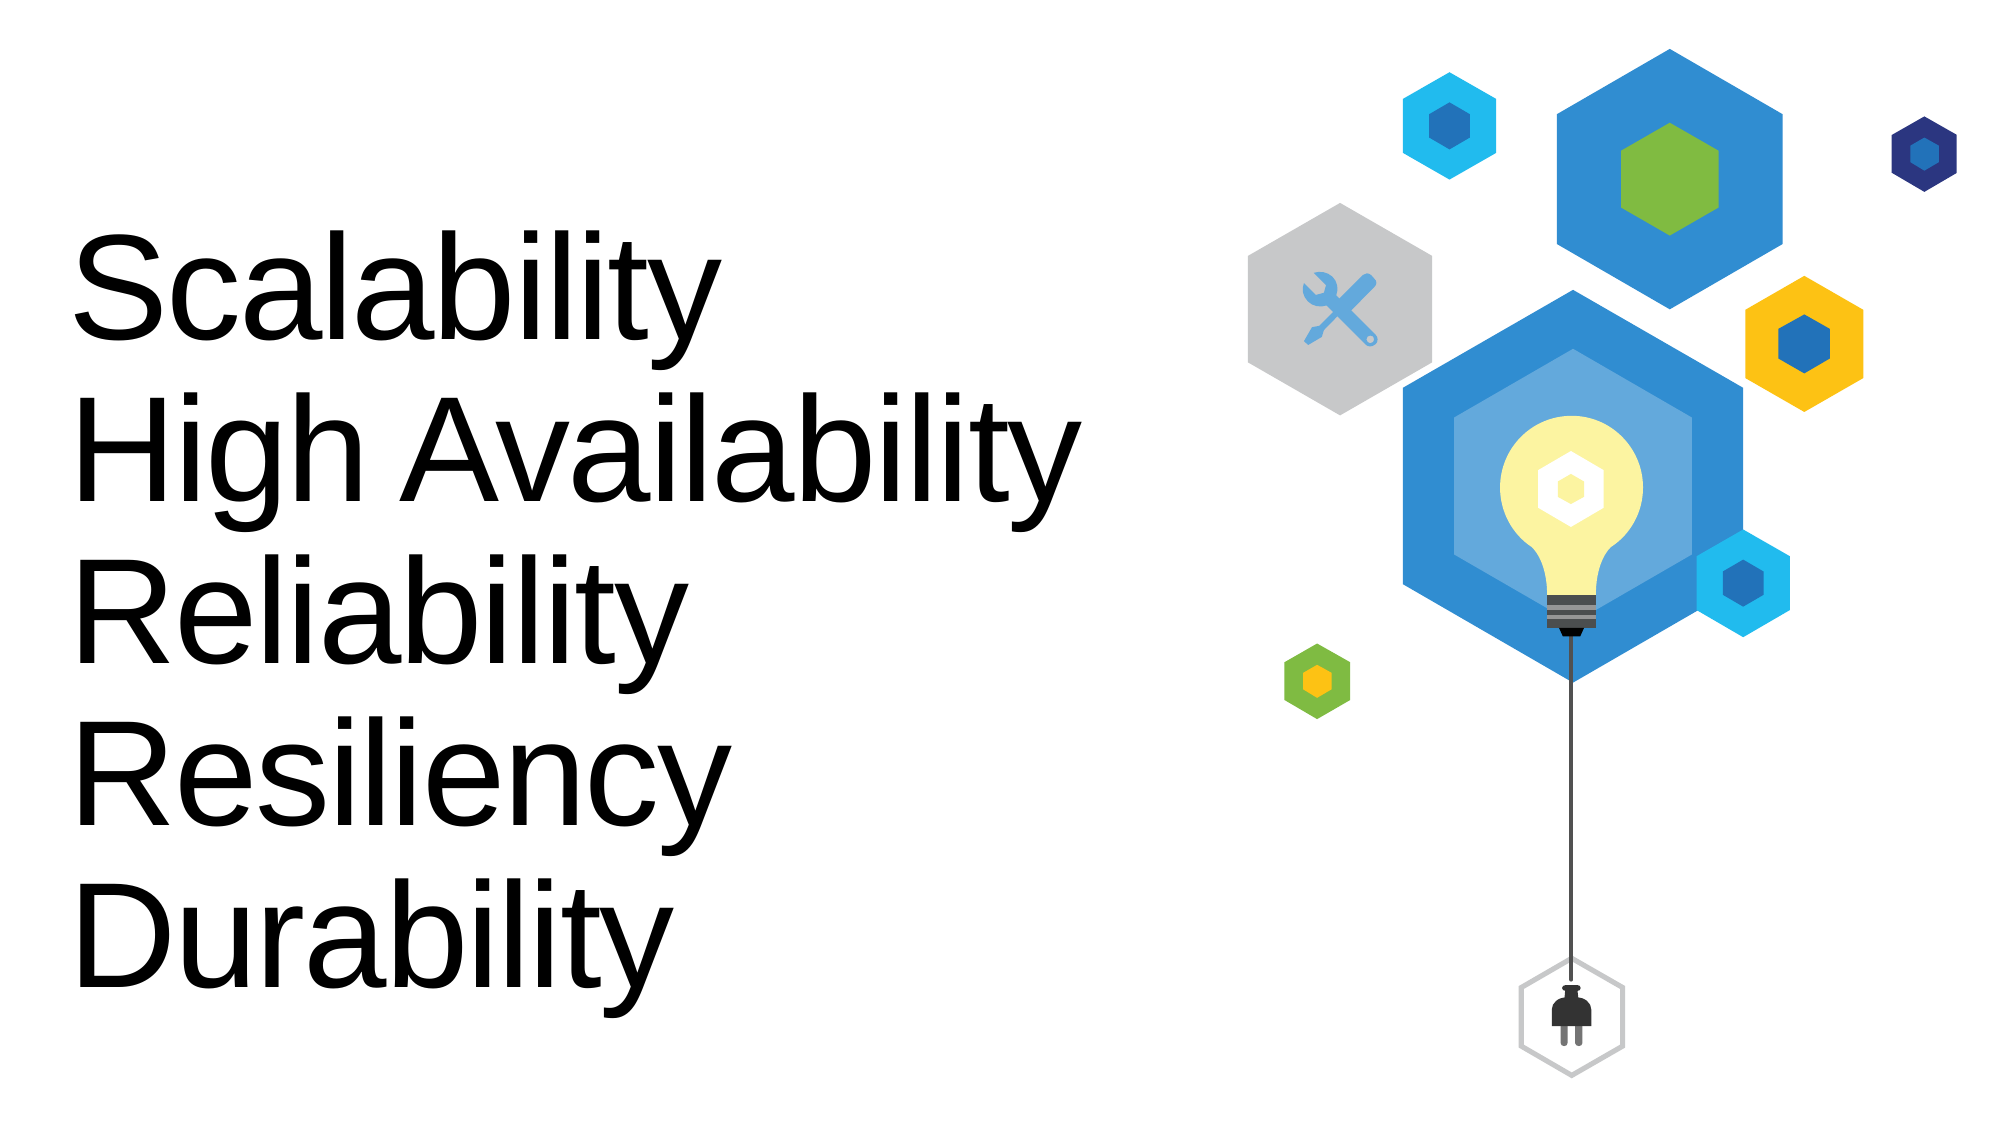

# Scalability High Availability Reliability Resiliency Durability